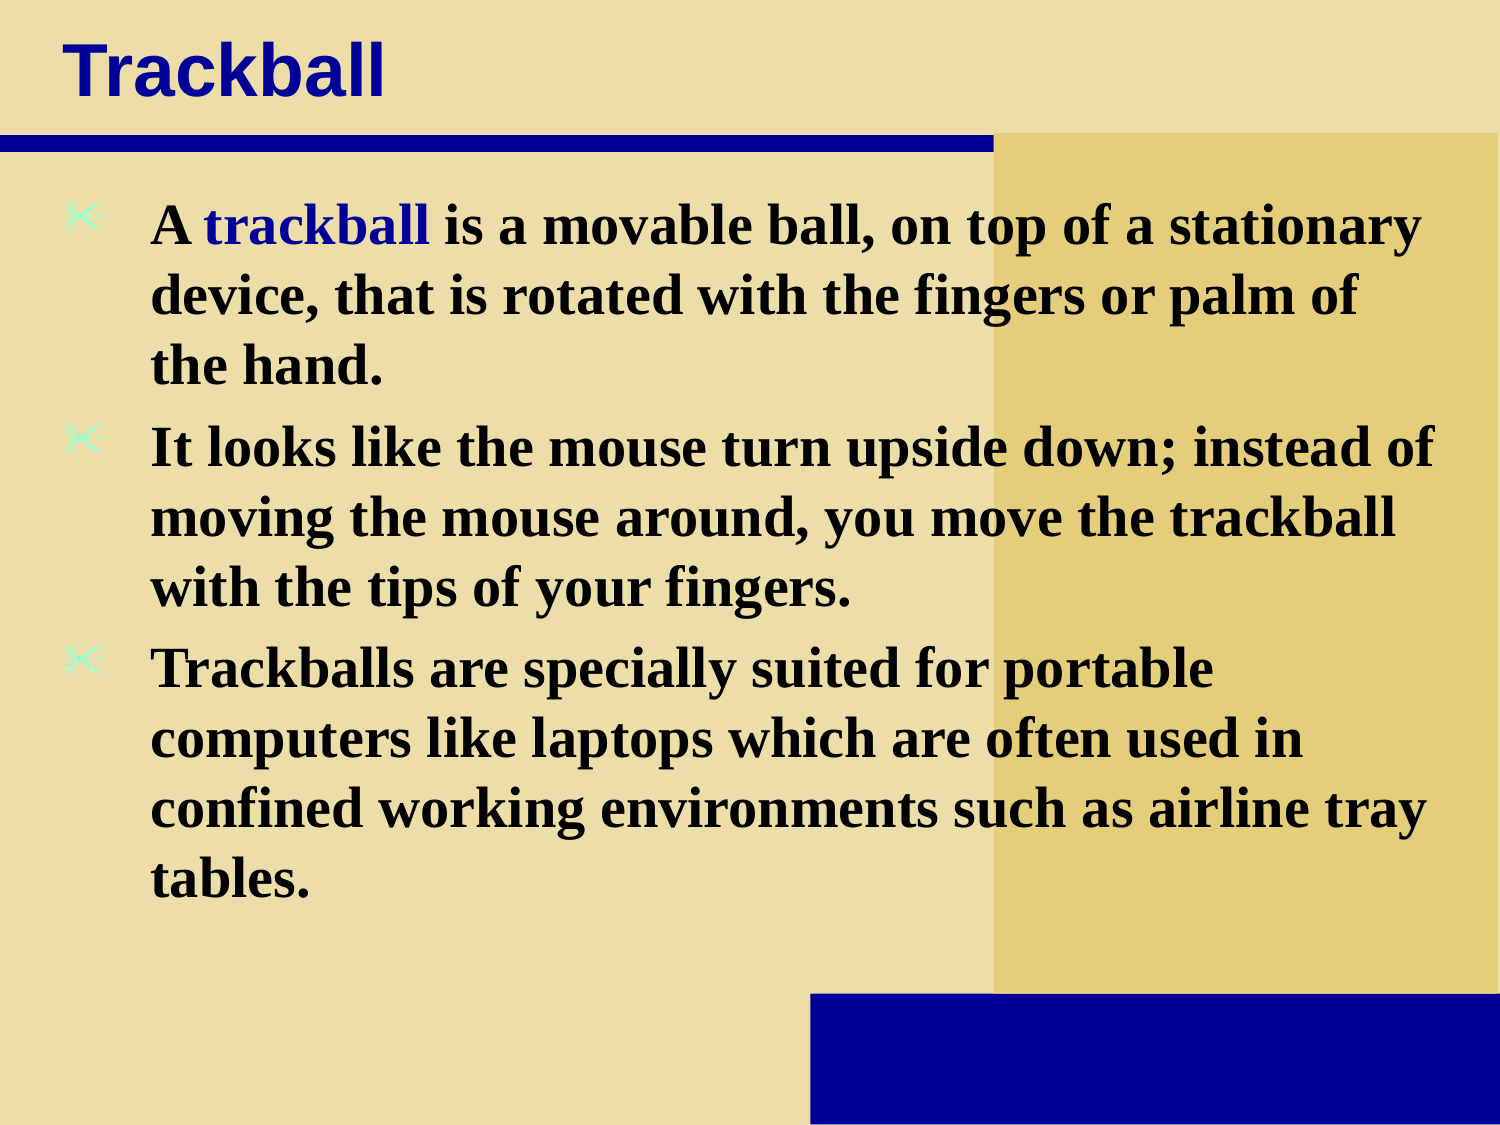

# Trackball
A trackball is a movable ball, on top of a stationary device, that is rotated with the fingers or palm of the hand.
It looks like the mouse turn upside down; instead of moving the mouse around, you move the trackball with the tips of your fingers.
Trackballs are specially suited for portable computers like laptops which are often used in confined working environments such as airline tray tables.